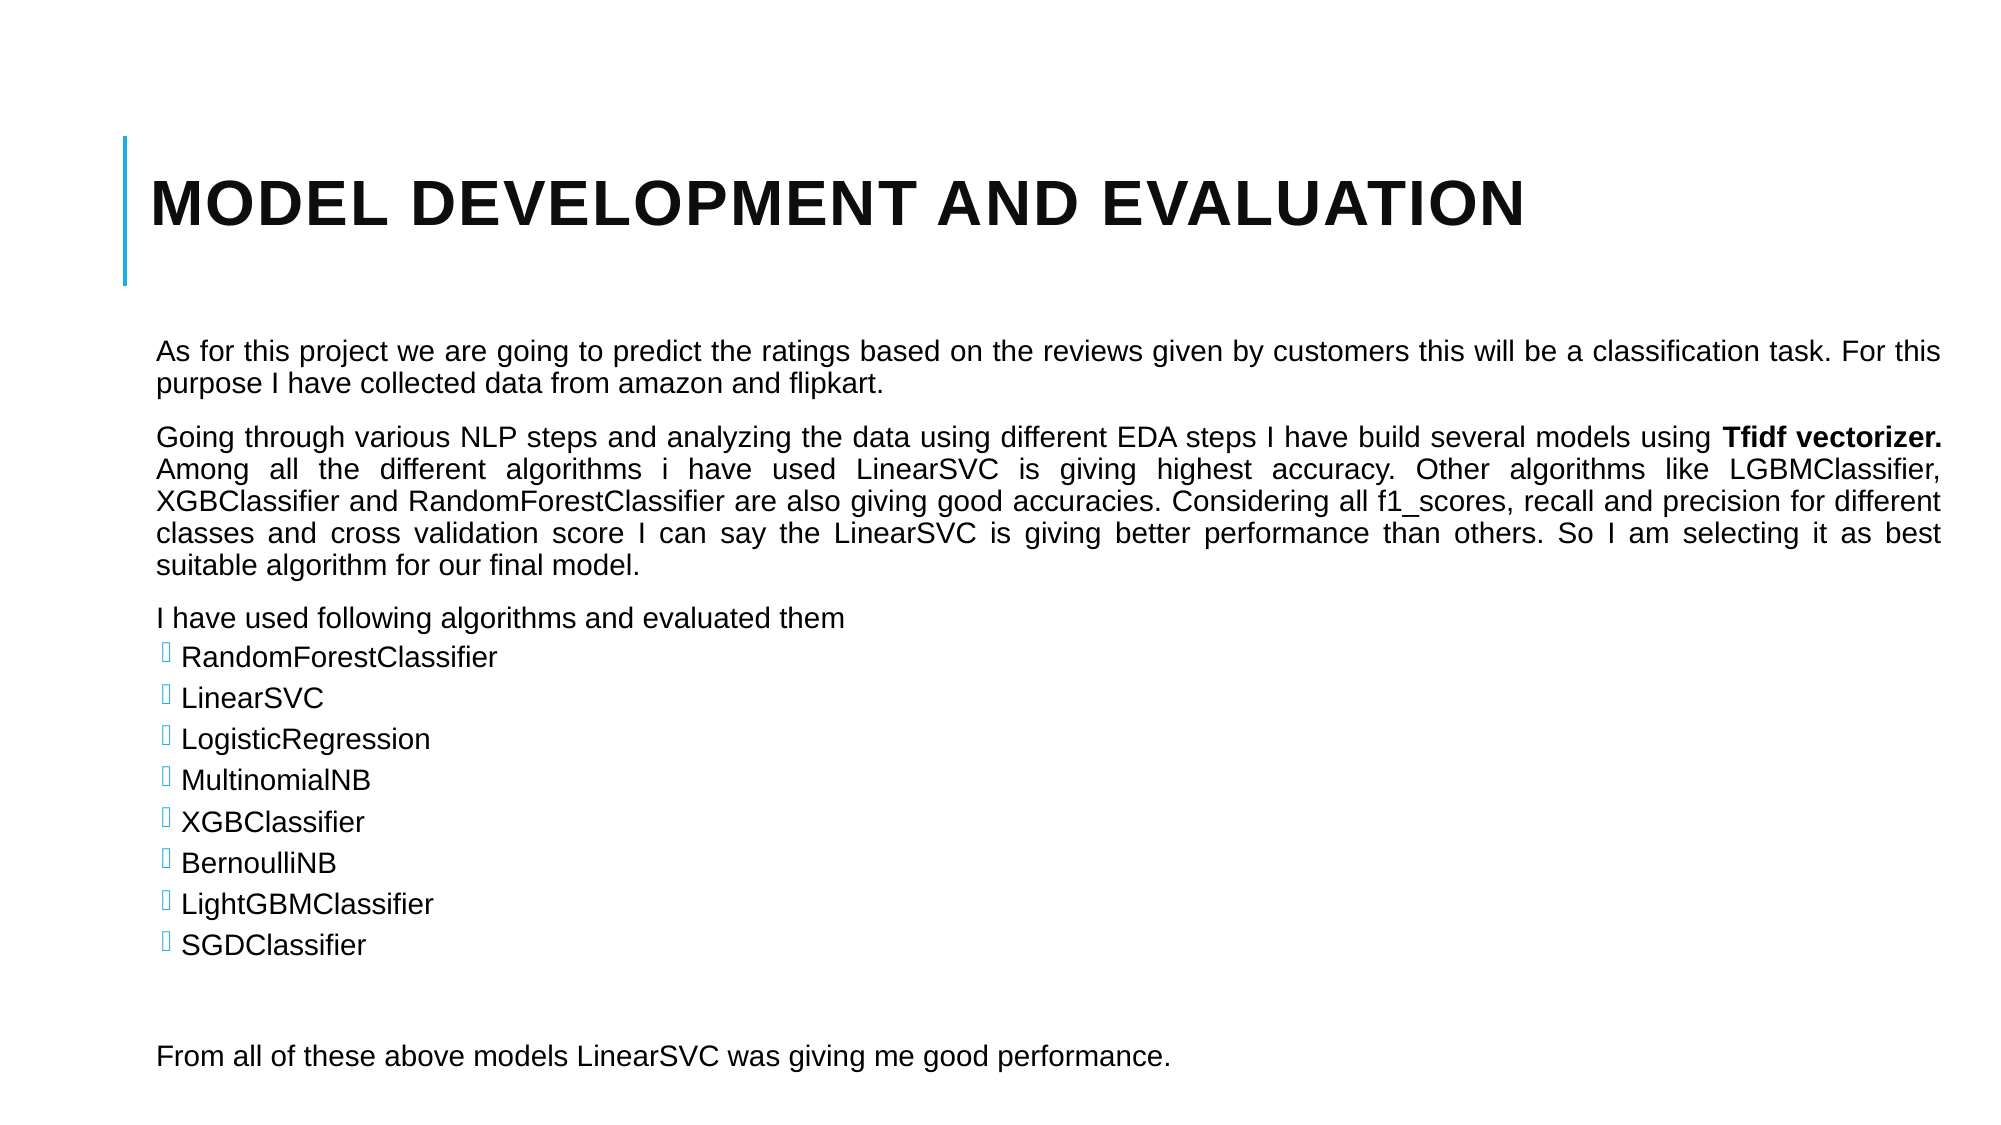

# Model Development and Evaluation
	As for this project we are going to predict the ratings based on the reviews given by customers this will be a classification task. For this purpose I have collected data from amazon and flipkart.
	Going through various NLP steps and analyzing the data using different EDA steps I have build several models using Tfidf vectorizer. Among all the different algorithms i have used LinearSVC is giving highest accuracy. Other algorithms like LGBMClassifier, XGBClassifier and RandomForestClassifier are also giving good accuracies. Considering all f1_scores, recall and precision for different classes and cross validation score I can say the LinearSVC is giving better performance than others. So I am selecting it as best suitable algorithm for our final model.
	I have used following algorithms and evaluated them
RandomForestClassifier
LinearSVC
LogisticRegression
MultinomialNB
XGBClassifier
BernoulliNB
LightGBMClassifier
SGDClassifier

	From all of these above models LinearSVC was giving me good performance.